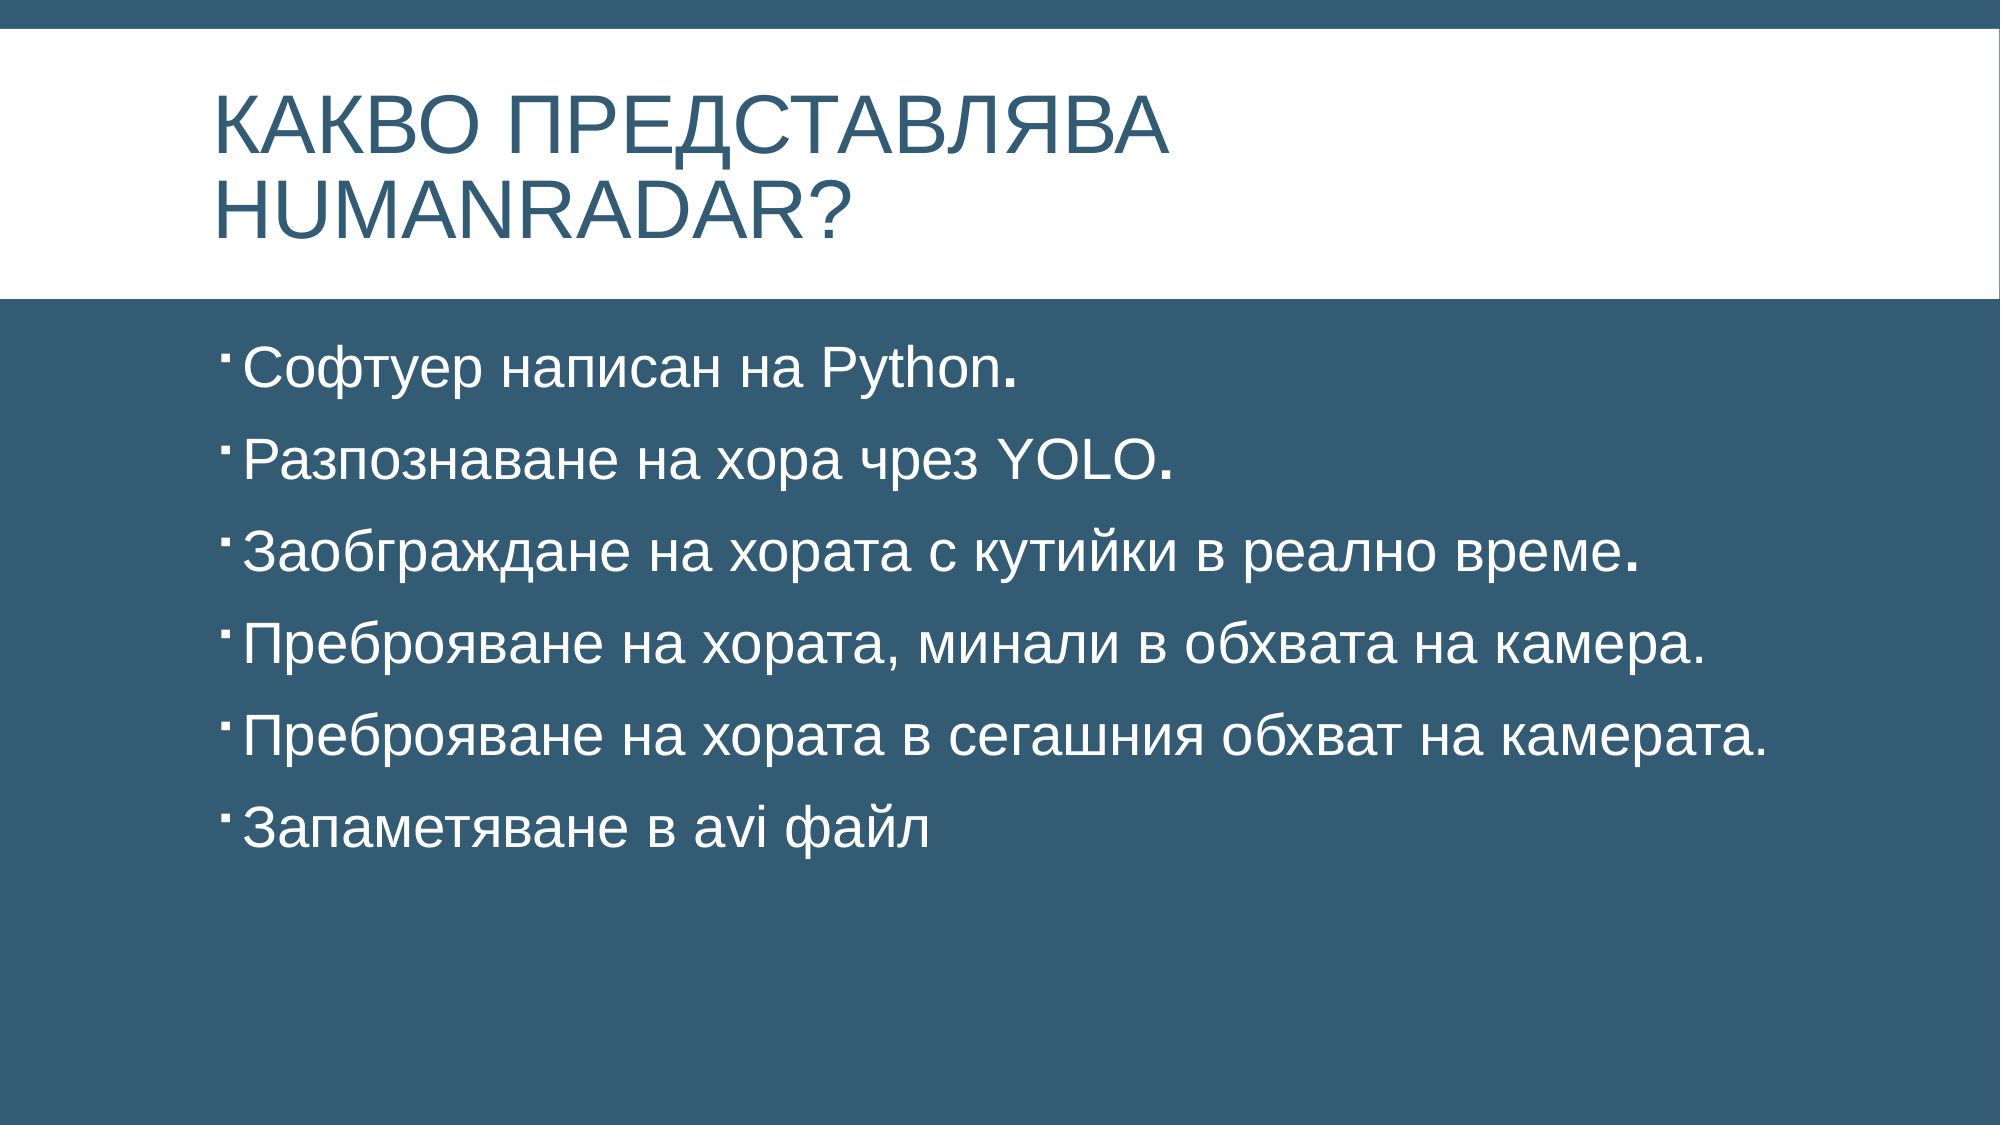

# Какво представлява Humanradar?
Софтуер написан на Python.
Разпознаване на хора чрез YOLO.
Заобграждане на хората с кутийки в реално време.
Преброяване на хората, минали в обхвата на камера.
Преброяване на хората в сегашния обхват на камерата.
Запаметяване в avi файл